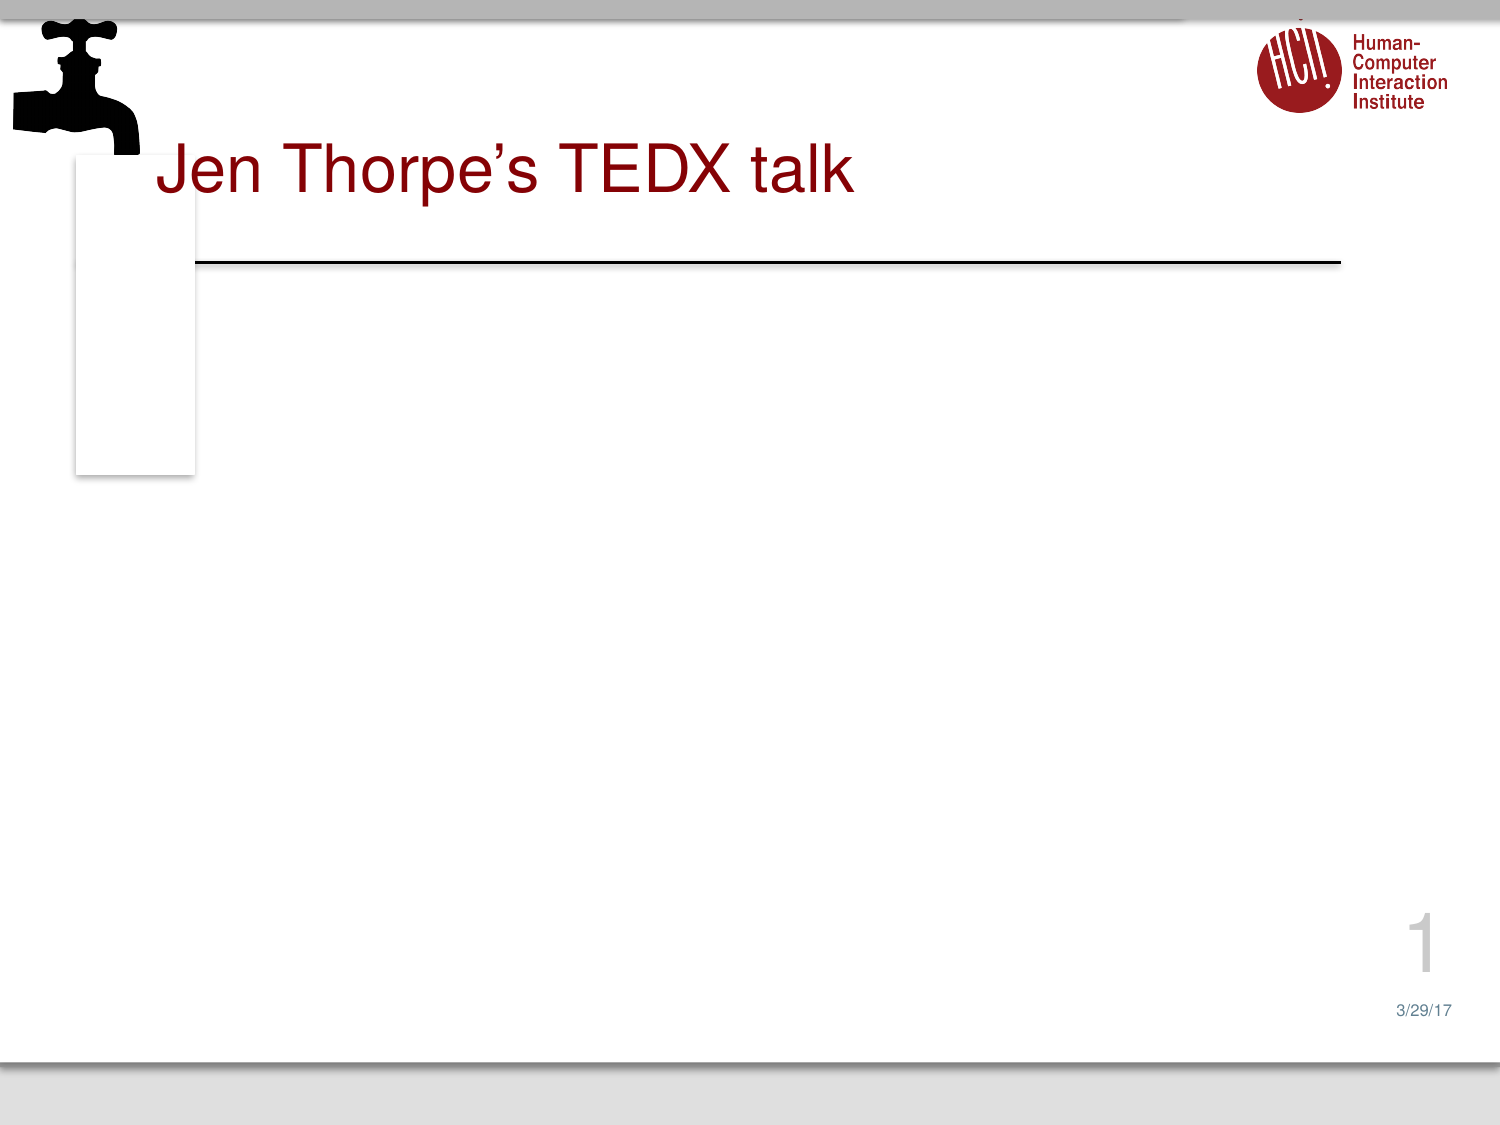

# Jen Thorpe’s TEDX talk
1
3/29/17